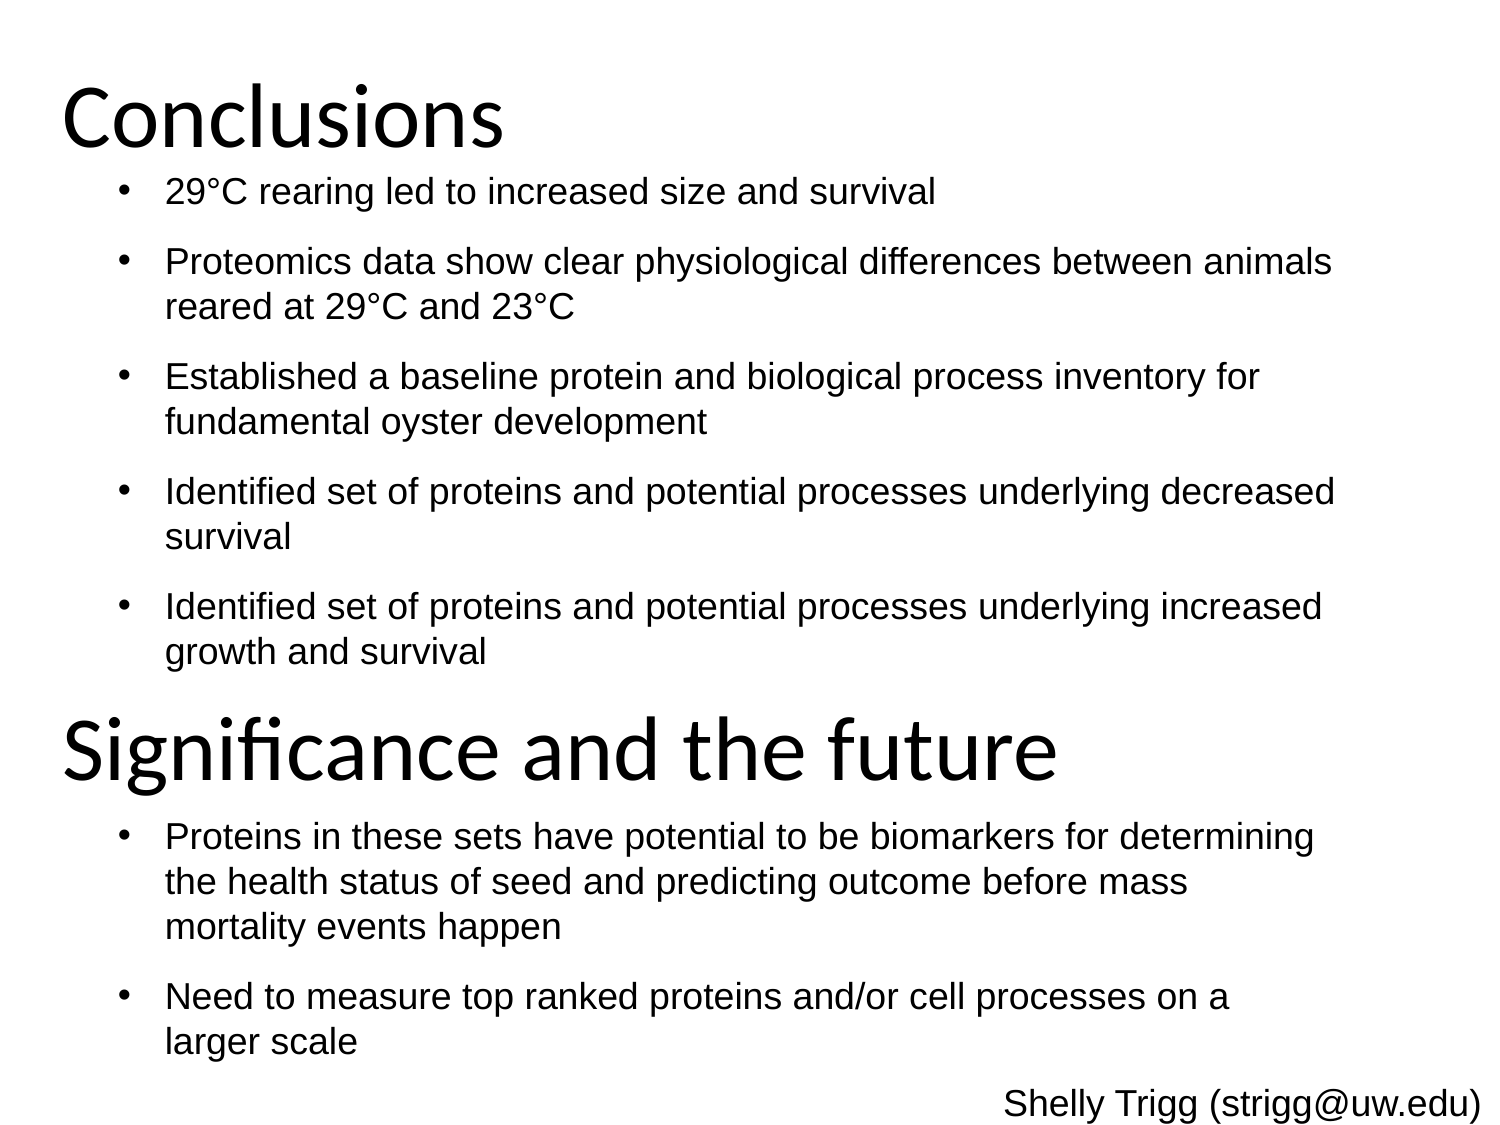

Conclusions
29°C rearing led to increased size and survival
Proteomics data show clear physiological differences between animals reared at 29°C and 23°C
Established a baseline protein and biological process inventory for fundamental oyster development
Identified set of proteins and potential processes underlying decreased survival
Identified set of proteins and potential processes underlying increased growth and survival

# Significance and the future
Proteins in these sets have potential to be biomarkers for determining the health status of seed and predicting outcome before mass mortality events happen
Need to measure top ranked proteins and/or cell processes on a larger scale
Shelly Trigg (strigg@uw.edu)